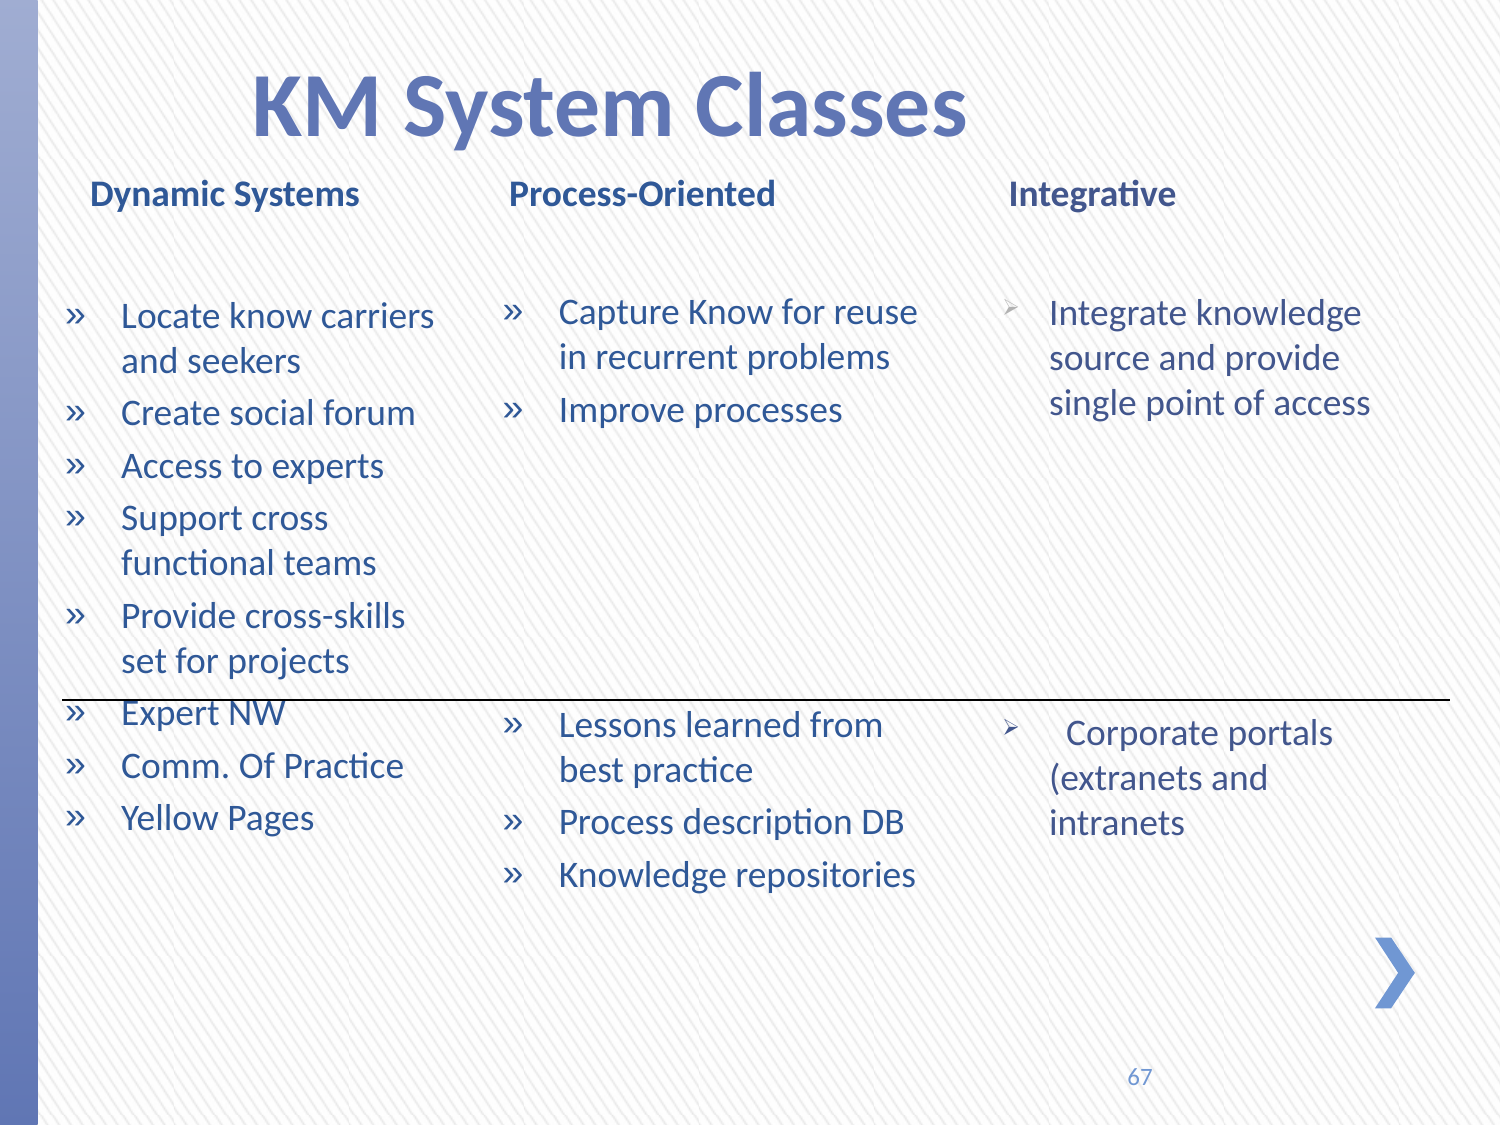

# KM System Classes
Dynamic Systems
Process-Oriented
Integrative
Capture Know for reuse in recurrent problems
Improve processes

Lessons learned from best practice
Process description DB
Knowledge repositories
Integrate knowledge source and provide single point of access

  Corporate portals (extranets and intranets
Locate know carriers and seekers
Create social forum
Access to experts
Support cross functional teams
Provide cross-skills set for projects
Expert NW
Comm. Of Practice
Yellow Pages

67